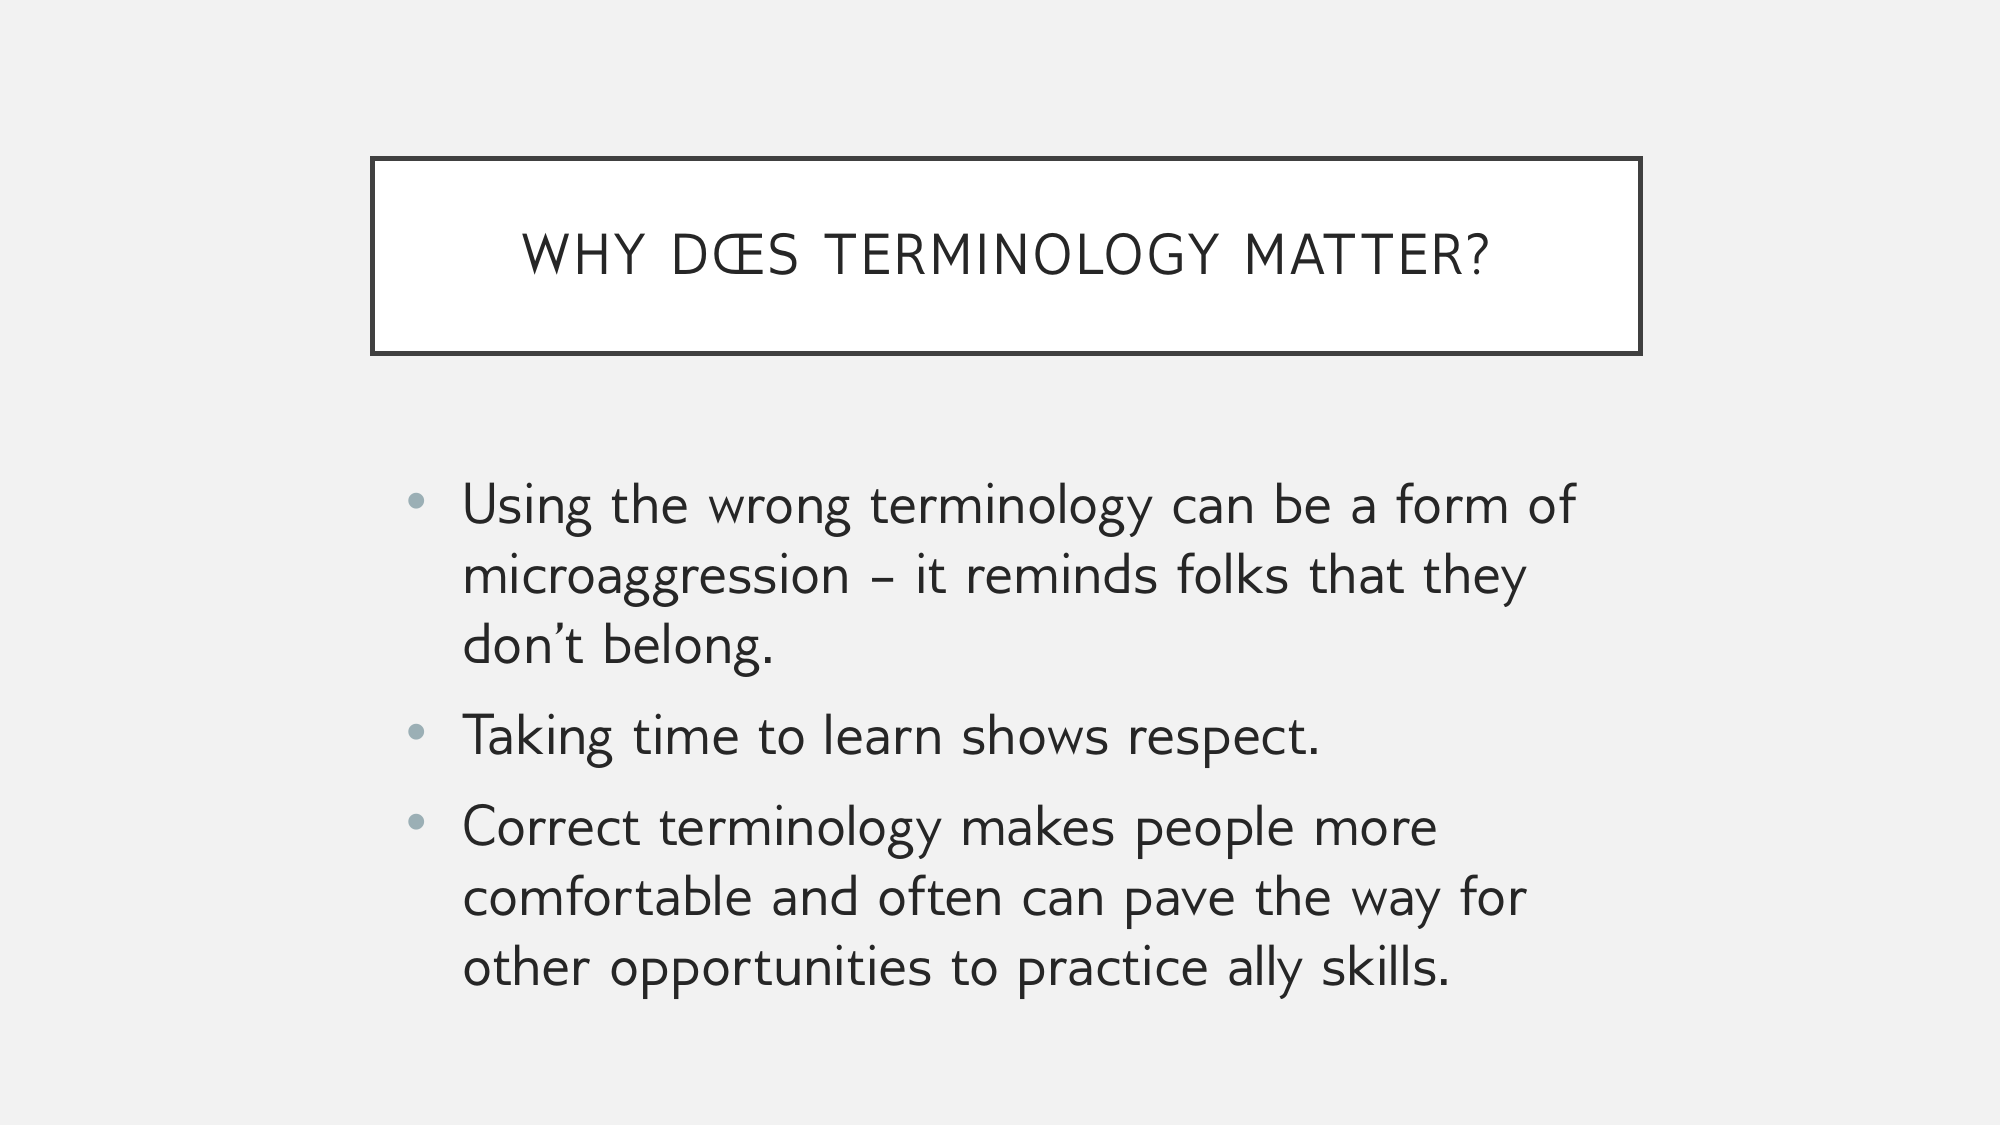

# Why does terminology matter?

Using the wrong terminology can be a form of microaggression – it reminds folks that they don’t belong.
Taking time to learn shows respect.
Correct terminology makes people more comfortable and often can pave the way for other opportunities to practice ally skills.